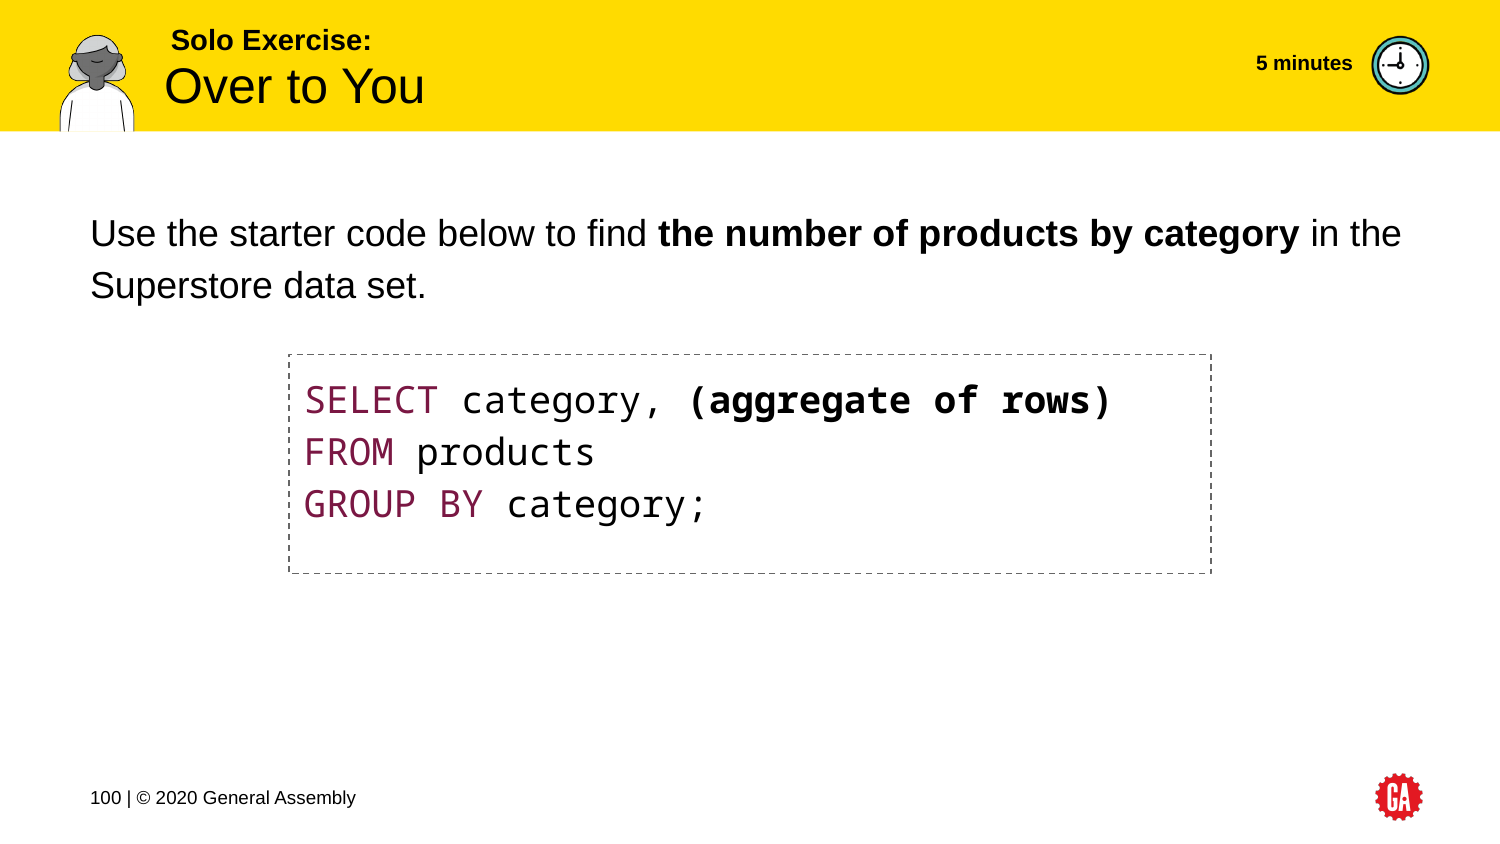

5 minutes
# Over to You
Use the starter code below to find the number of products by category in the Superstore data set.
SELECT category, (aggregate of rows)
FROM products
GROUP BY category;
100 | © 2020 General Assembly

100